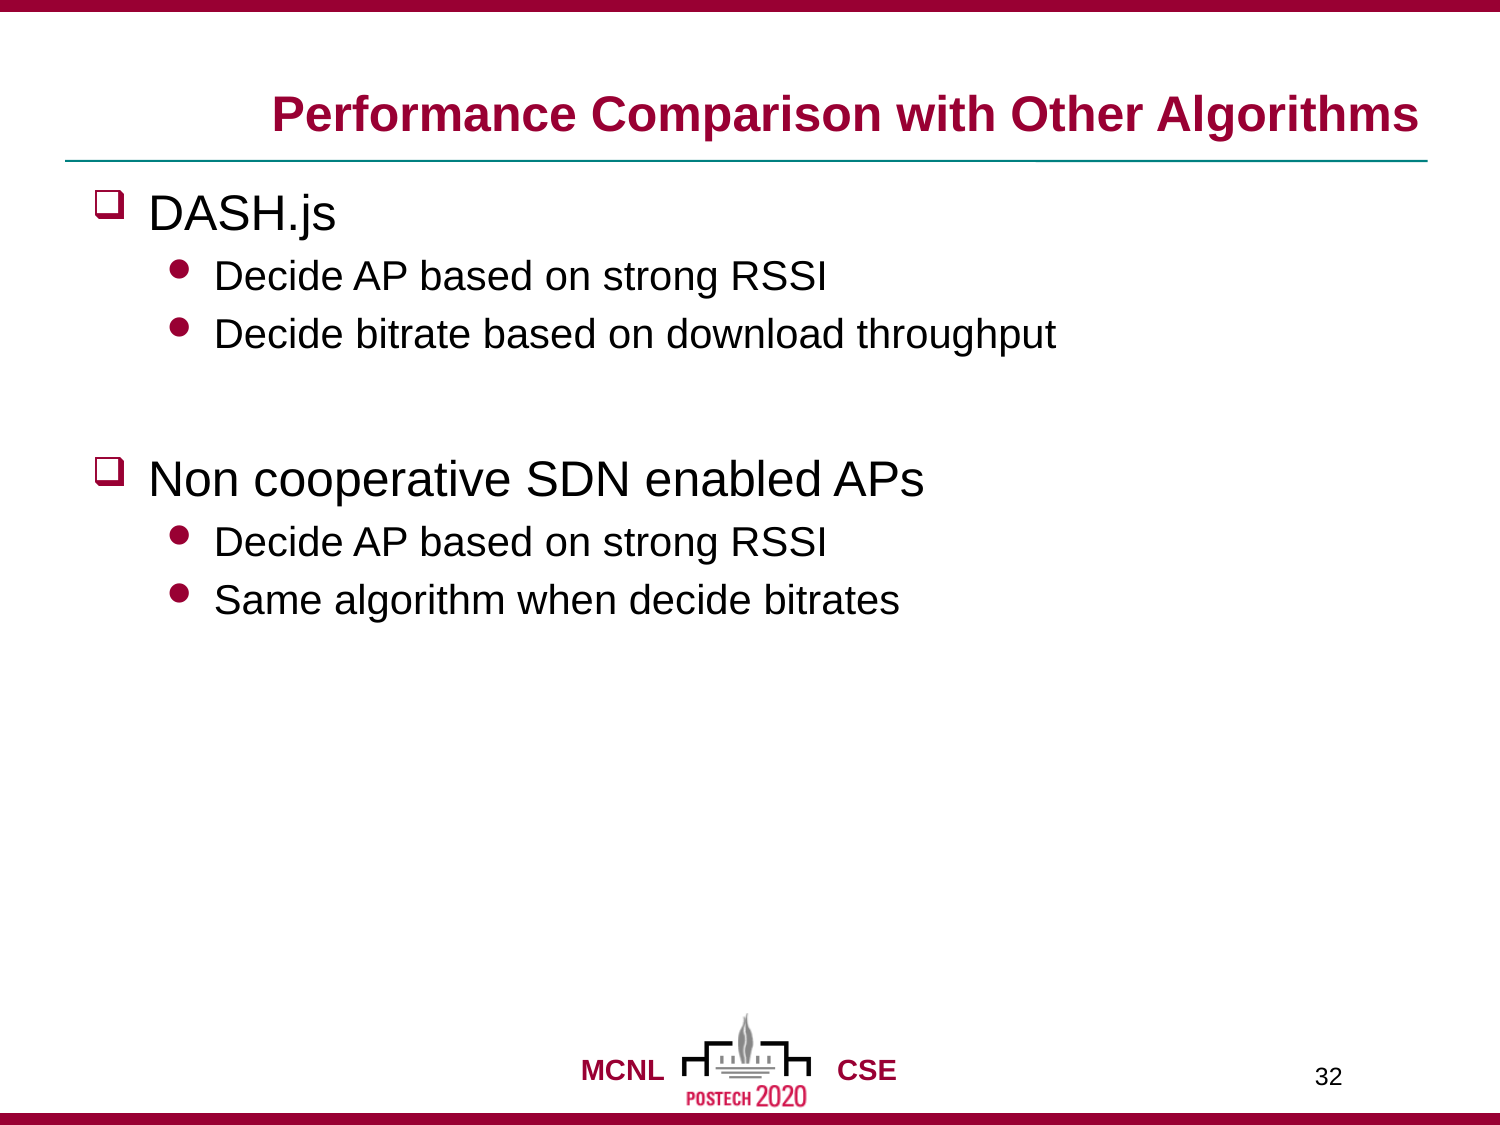

# Performance Comparison with Other Algorithms
DASH.js
Decide AP based on strong RSSI
Decide bitrate based on download throughput

Non cooperative SDN enabled APs
Decide AP based on strong RSSI
Same algorithm when decide bitrates
32